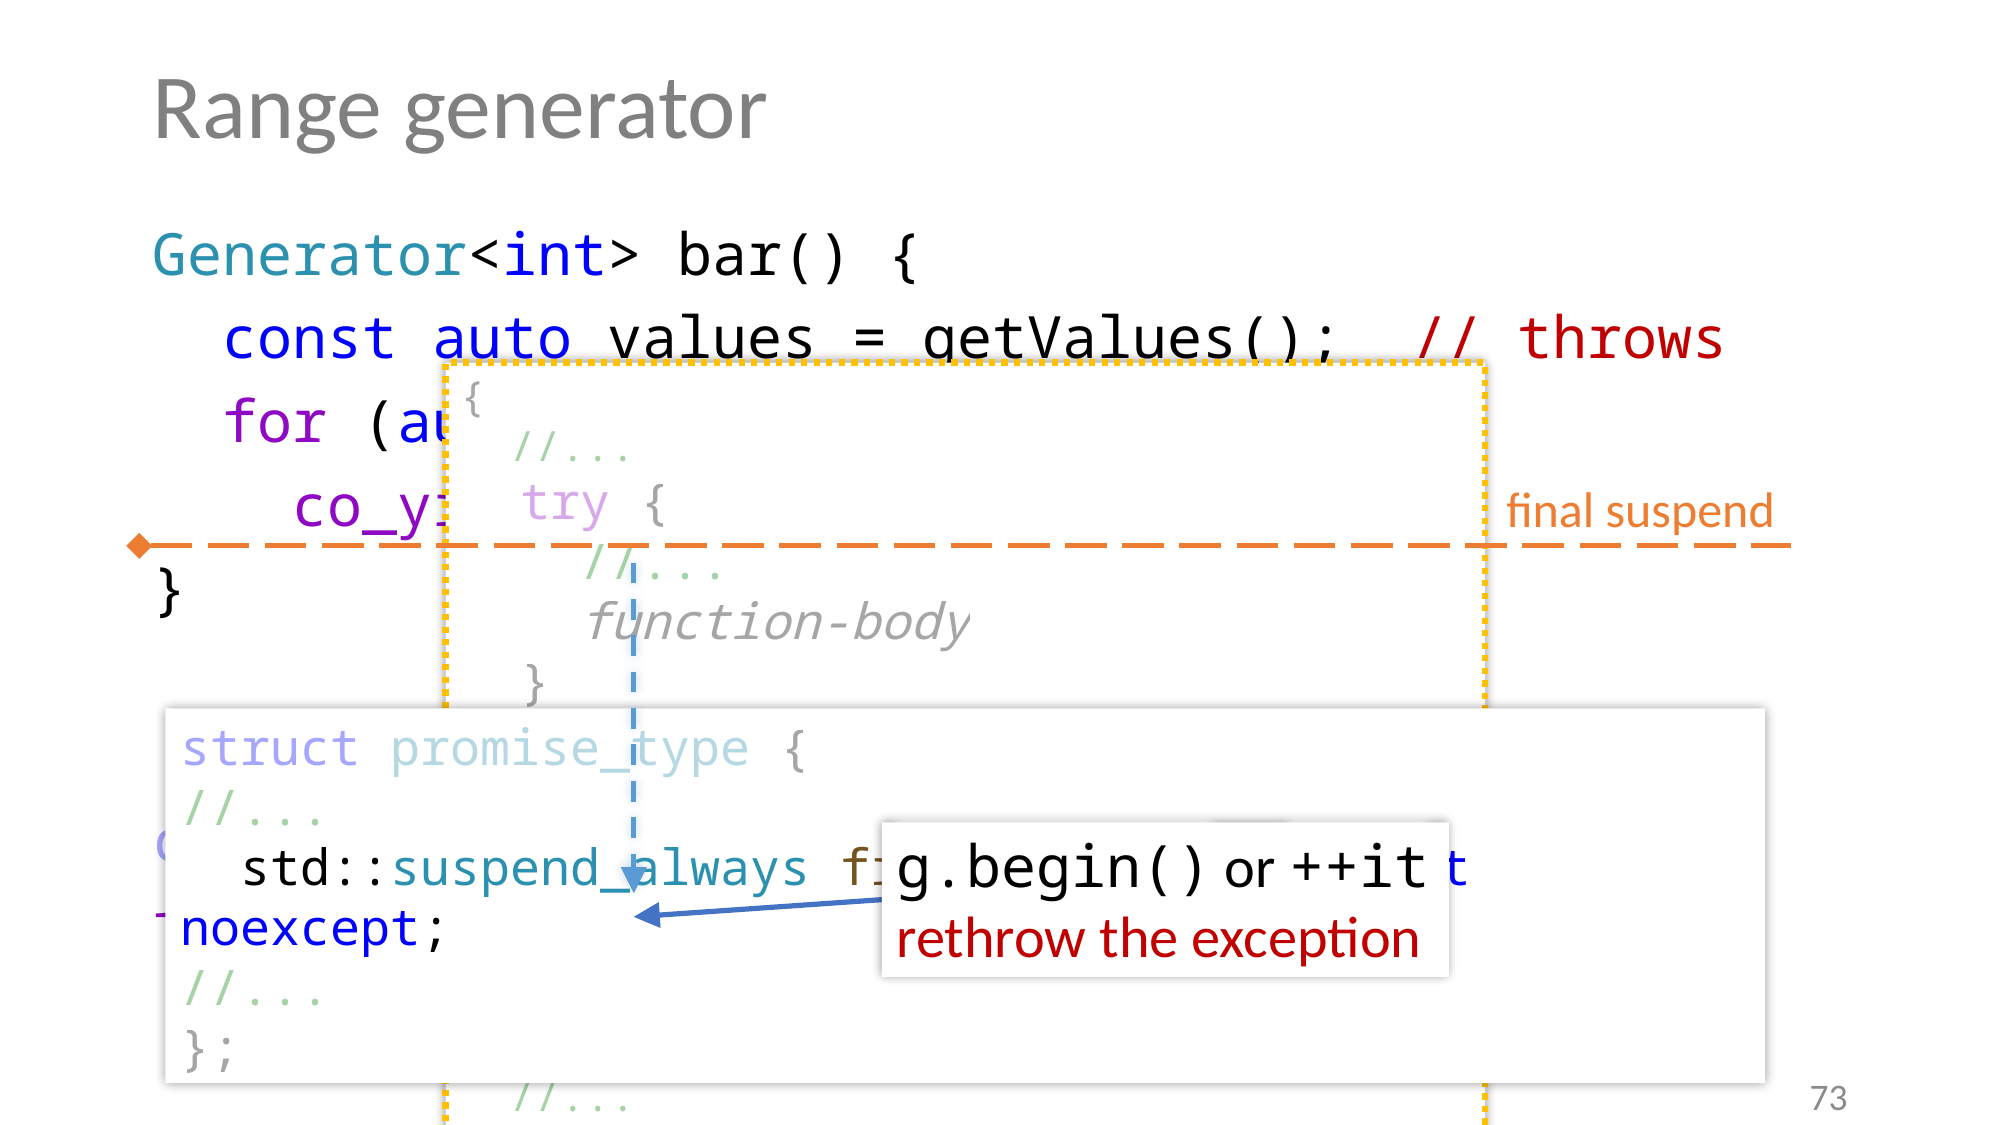

# Range generator
Generator<int> bar() {
  const auto values = getValues();  // throws
  for (auto n : values)
    co_yield n;
}

const auto g = bar();
for (auto &i : g)
  std::cout << i << '\n';
{
  //...
  try {
    //...
    function-body
  }
  catch (...) {
    //...
    promise.unhandled_exception();
  }
final-suspend:
  //...
}
final suspend
struct promise_type {
//...
  std::suspend_always final_suspend() const noexcept;
//...
};
g.begin() or ++it
rethrow the exception
73